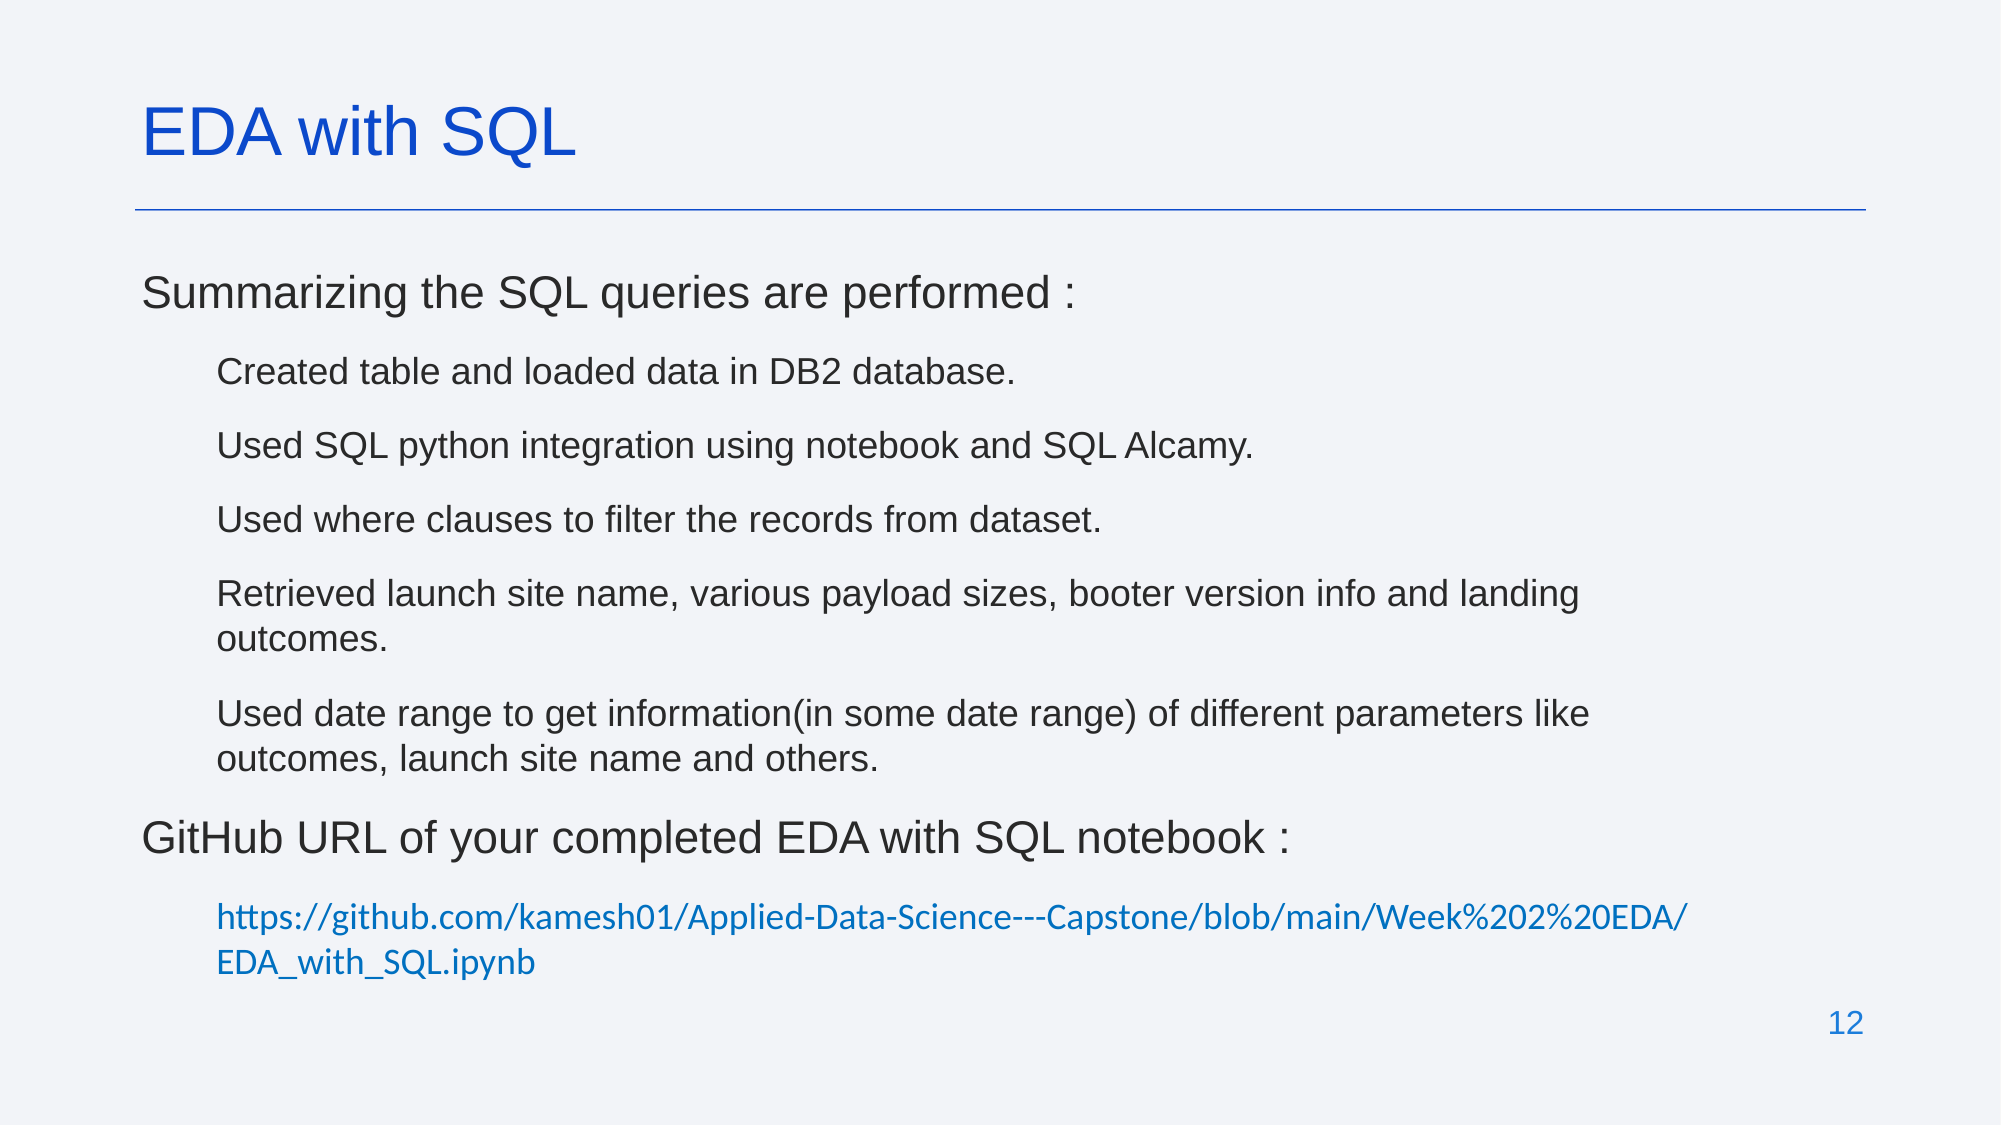

EDA with SQL
Summarizing the SQL queries are performed :
Created table and loaded data in DB2 database.
Used SQL python integration using notebook and SQL Alcamy.
Used where clauses to filter the records from dataset.
Retrieved launch site name, various payload sizes, booter version info and landing outcomes.
Used date range to get information(in some date range) of different parameters like outcomes, launch site name and others.
GitHub URL of your completed EDA with SQL notebook :
https://github.com/kamesh01/Applied-Data-Science---Capstone/blob/main/Week%202%20EDA/EDA_with_SQL.ipynb

12